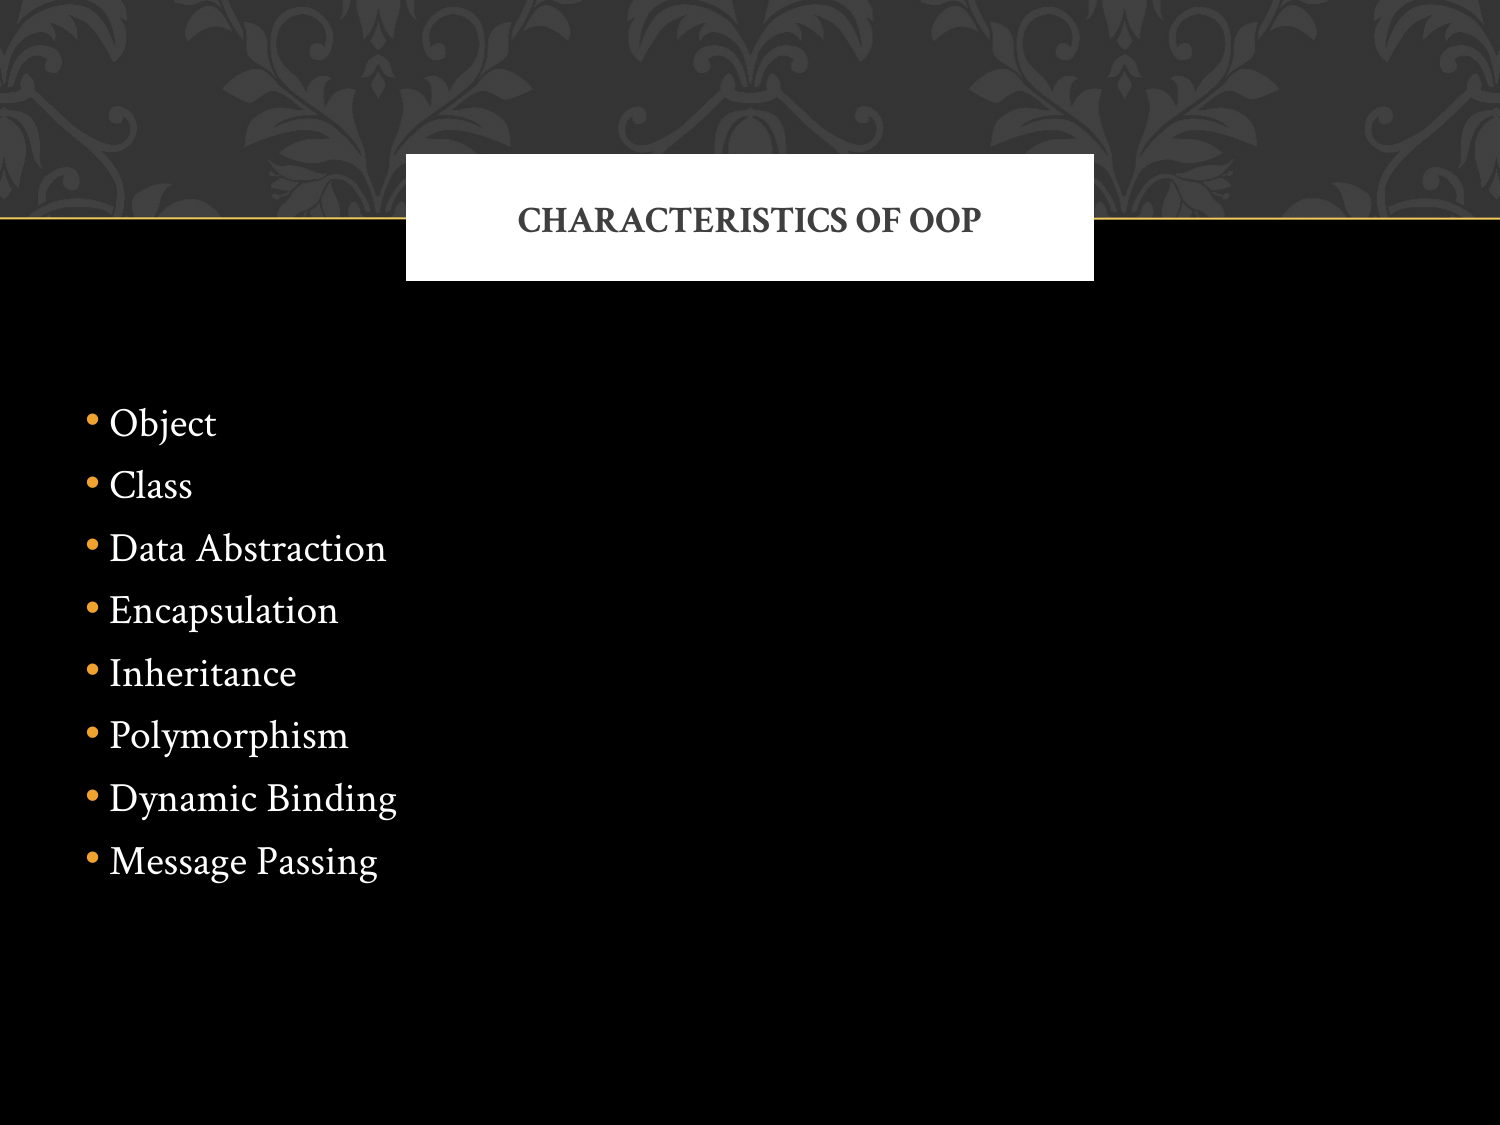

# CHARACTERISTICS OF OOP
 Object
 Class
 Data Abstraction
 Encapsulation
 Inheritance
 Polymorphism
 Dynamic Binding
 Message Passing